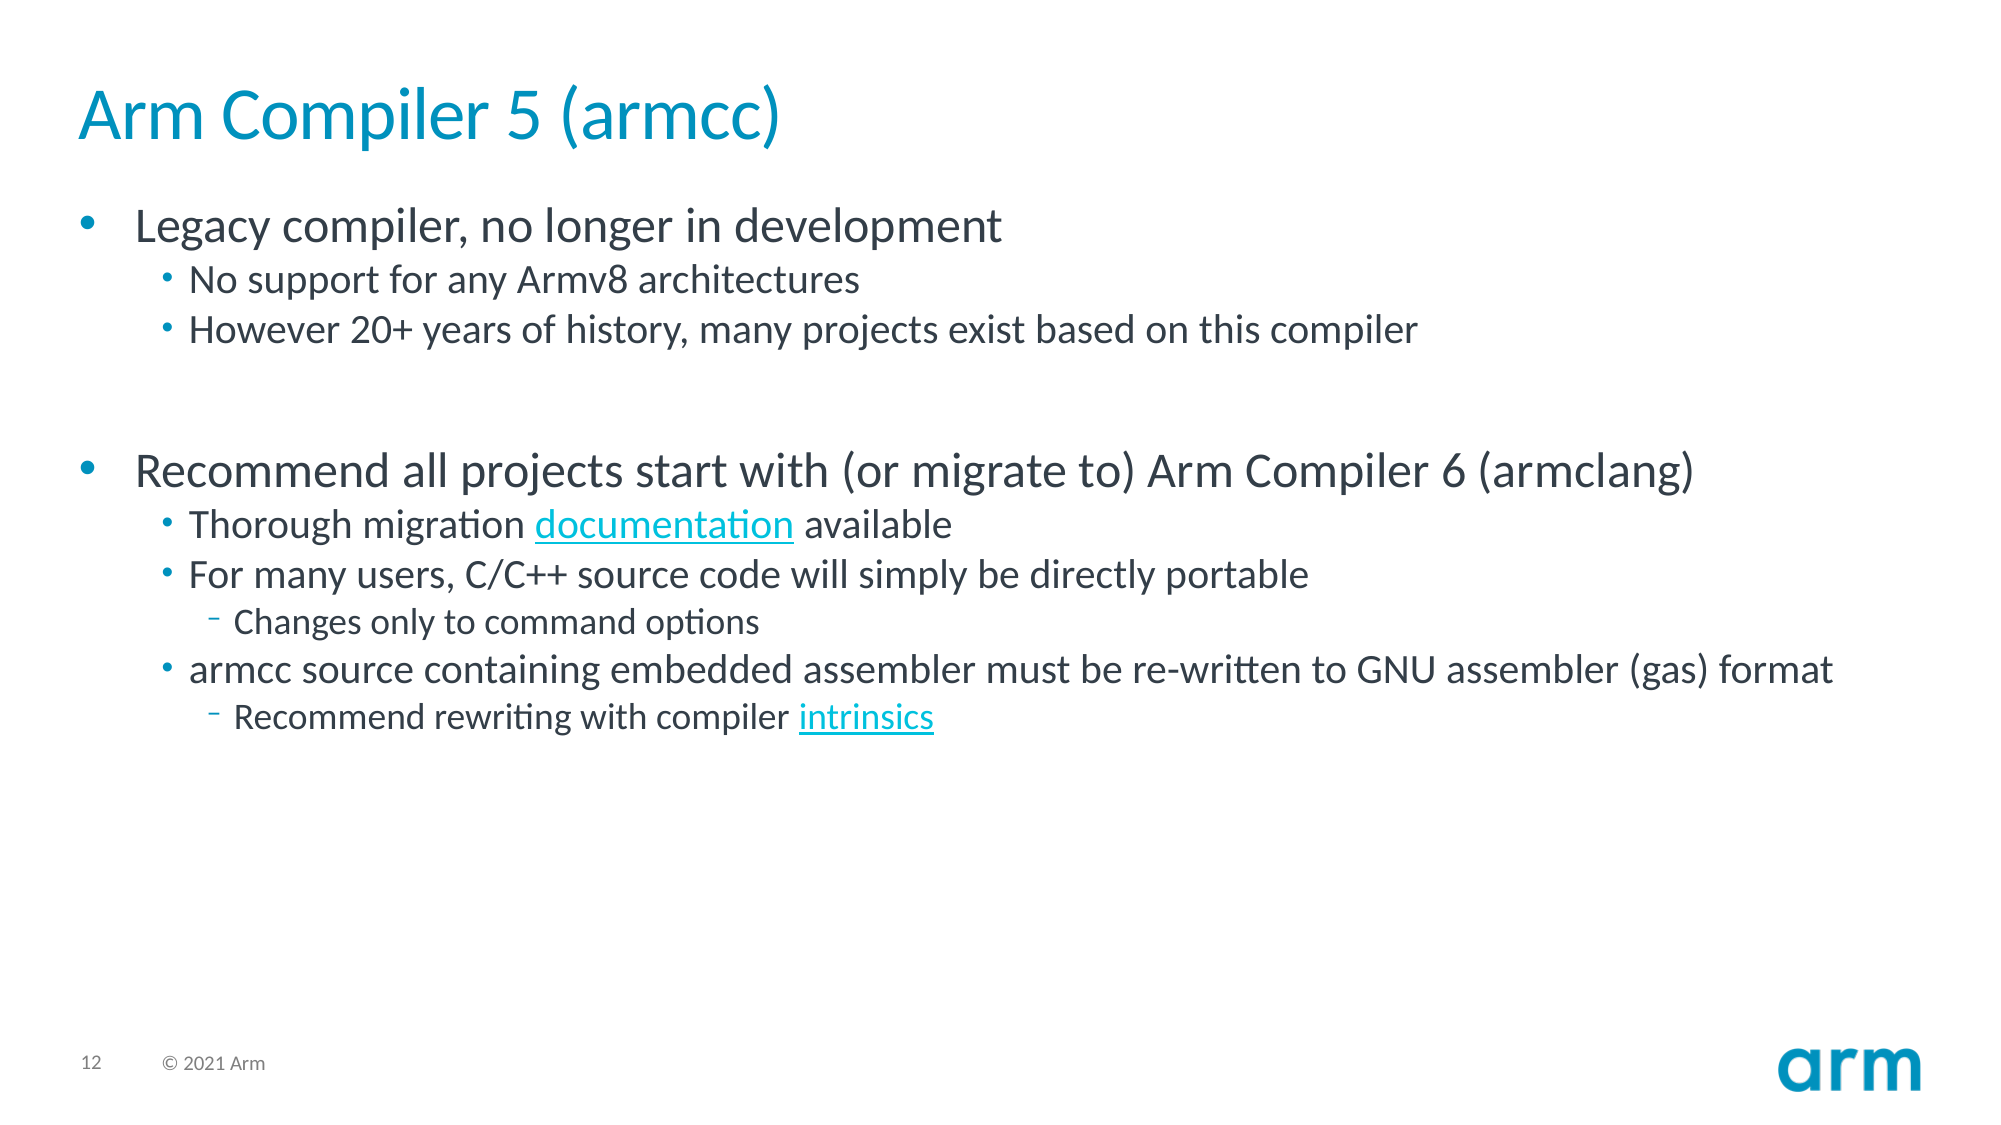

# Arm Compiler 5 (armcc)
Legacy compiler, no longer in development
No support for any Armv8 architectures
However 20+ years of history, many projects exist based on this compiler

Recommend all projects start with (or migrate to) Arm Compiler 6 (armclang)
Thorough migration documentation available
For many users, C/C++ source code will simply be directly portable
Changes only to command options
armcc source containing embedded assembler must be re-written to GNU assembler (gas) format
Recommend rewriting with compiler intrinsics